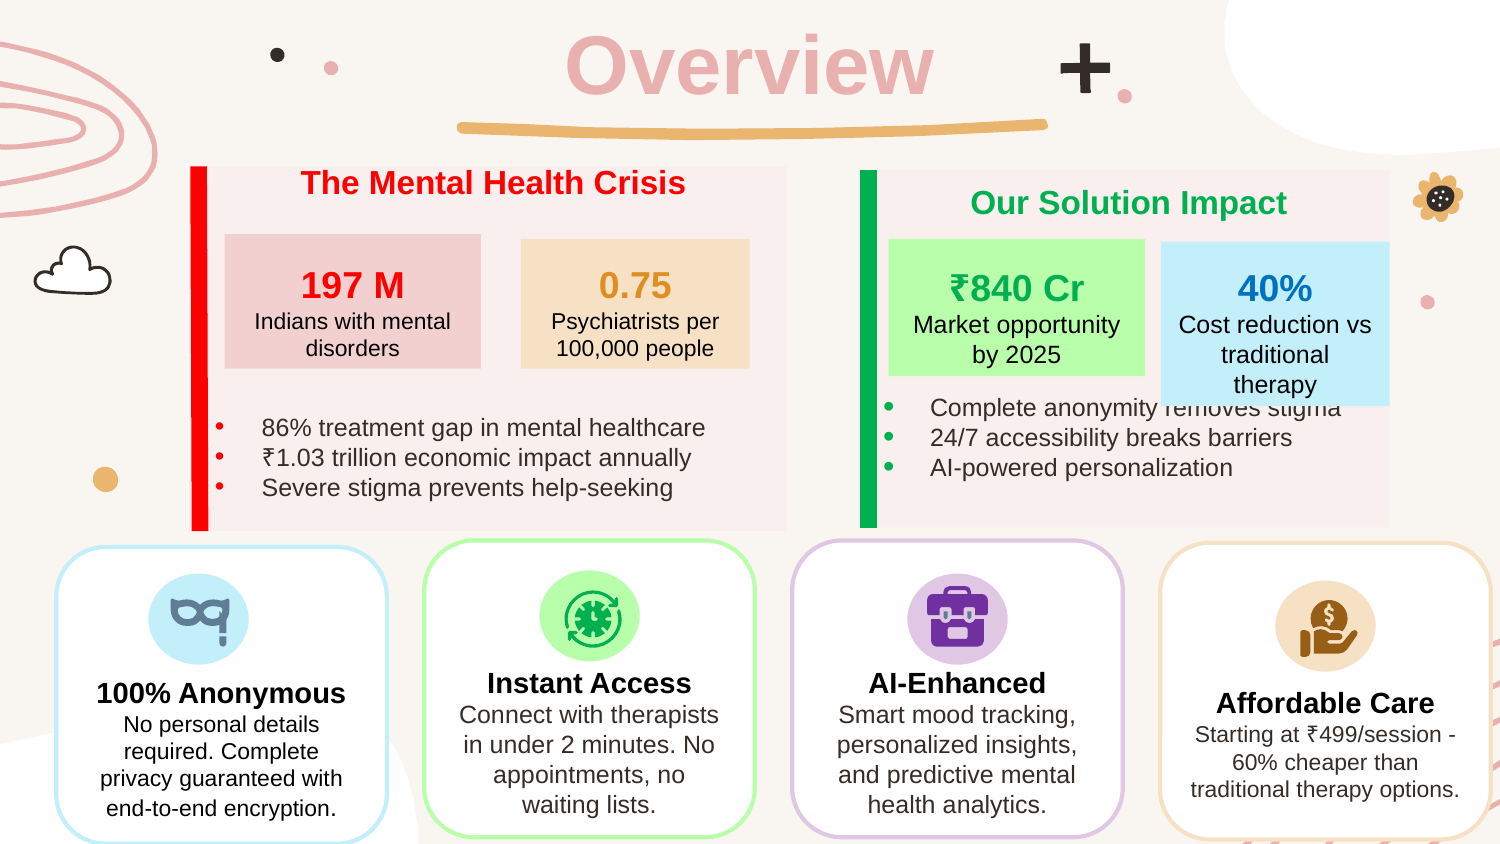

# Overview

The Mental Health Crisis

86% treatment gap in mental healthcare
₹1.03 trillion economic impact annually
Severe stigma prevents help-seeking

Our Solution Impact

Complete anonymity removes stigma
24/7 accessibility breaks barriers
AI-powered personalization

197 M
Indians with mental disorders

₹840 Cr
Market opportunity by 2025

0.75
Psychiatrists per 100,000 people

40%
Cost reduction vs traditional therapy

Instant Access
Connect with therapists in under 2 minutes. No appointments, no waiting lists.

AI-Enhanced
Smart mood tracking, personalized insights, and predictive mental health analytics.

Affordable Care
Starting at ₹499/session - 60% cheaper than traditional therapy options.

100% Anonymous
No personal details required. Complete privacy guaranteed with end-to-end encryption.